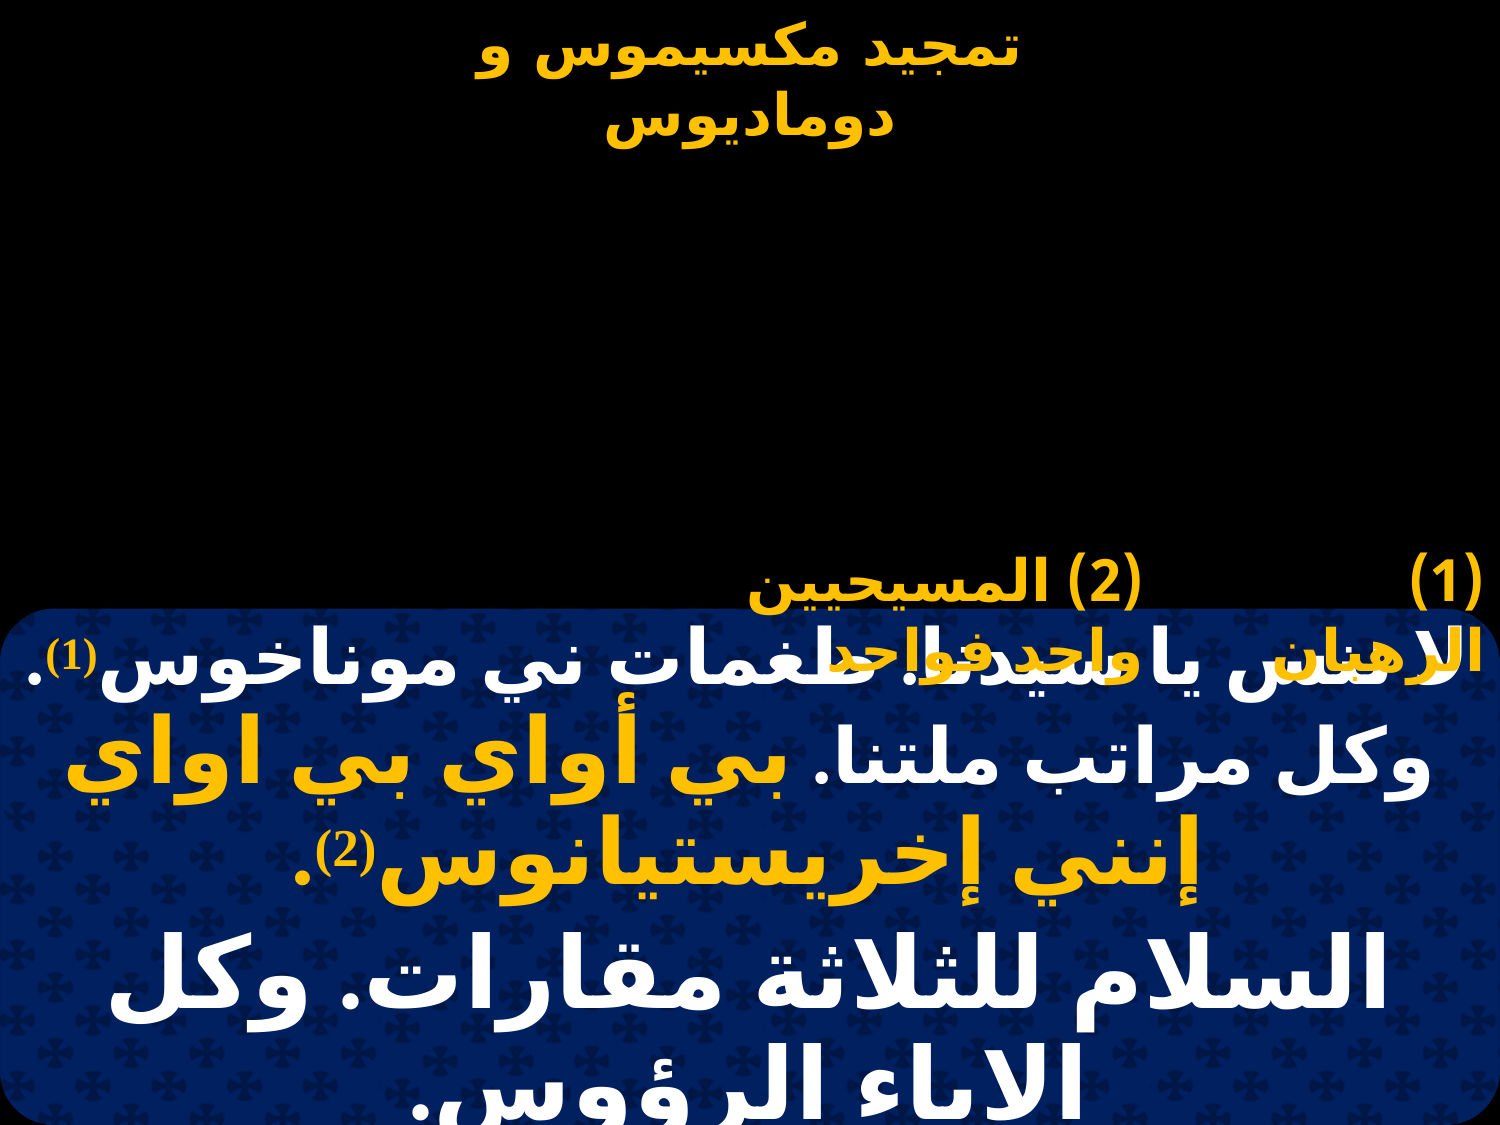

#
(2) المسيحيين واحد فواحد
(1) الرهبان
| لا تنس يا سيدنا. طغمات ني موناخوس(1). وكل مراتب ملتنا. بي أواي بي اواي إنني إخريستيانوس(2). |
| --- |
| السلام للثلاثة مقارات. وكل الاباء الرؤوس. السكان بجبل شيهيت. اسقيط مقاريوس. |